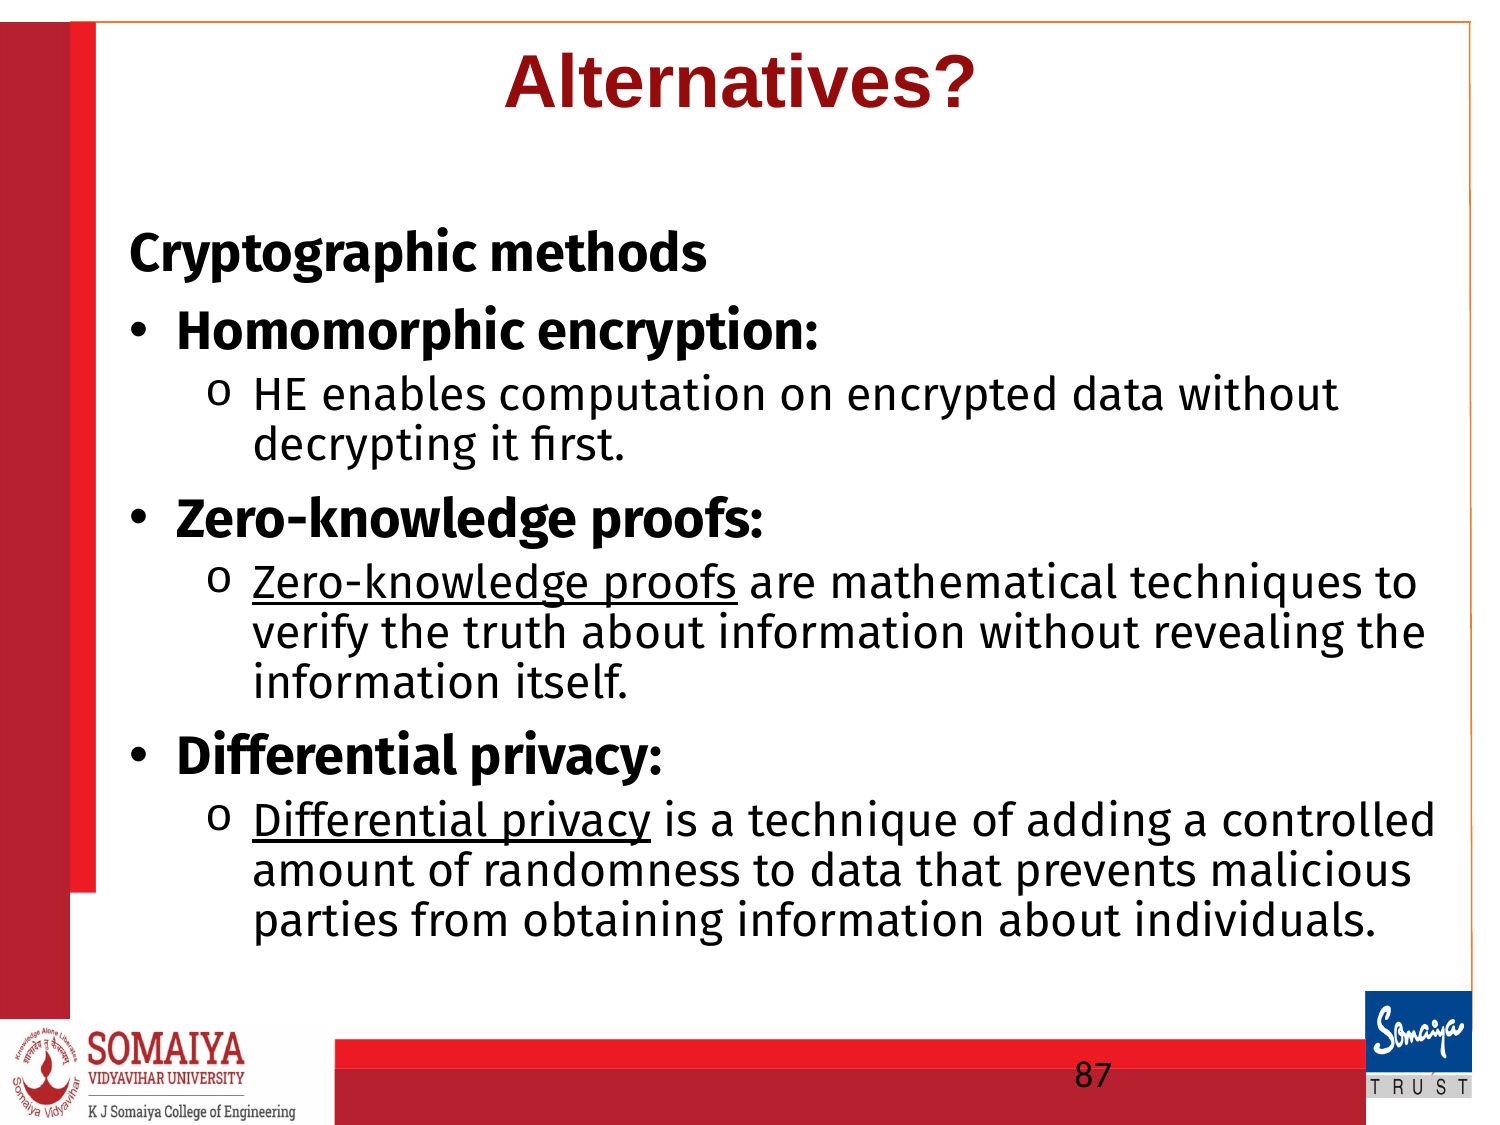

# Alternatives?
Cryptographic methods
Homomorphic encryption:
HE enables computation on encrypted data without decrypting it first.
Zero-knowledge proofs:
Zero-knowledge proofs are mathematical techniques to verify the truth about information without revealing the information itself.
Differential privacy:
Differential privacy is a technique of adding a controlled amount of randomness to data that prevents malicious parties from obtaining information about individuals.

87